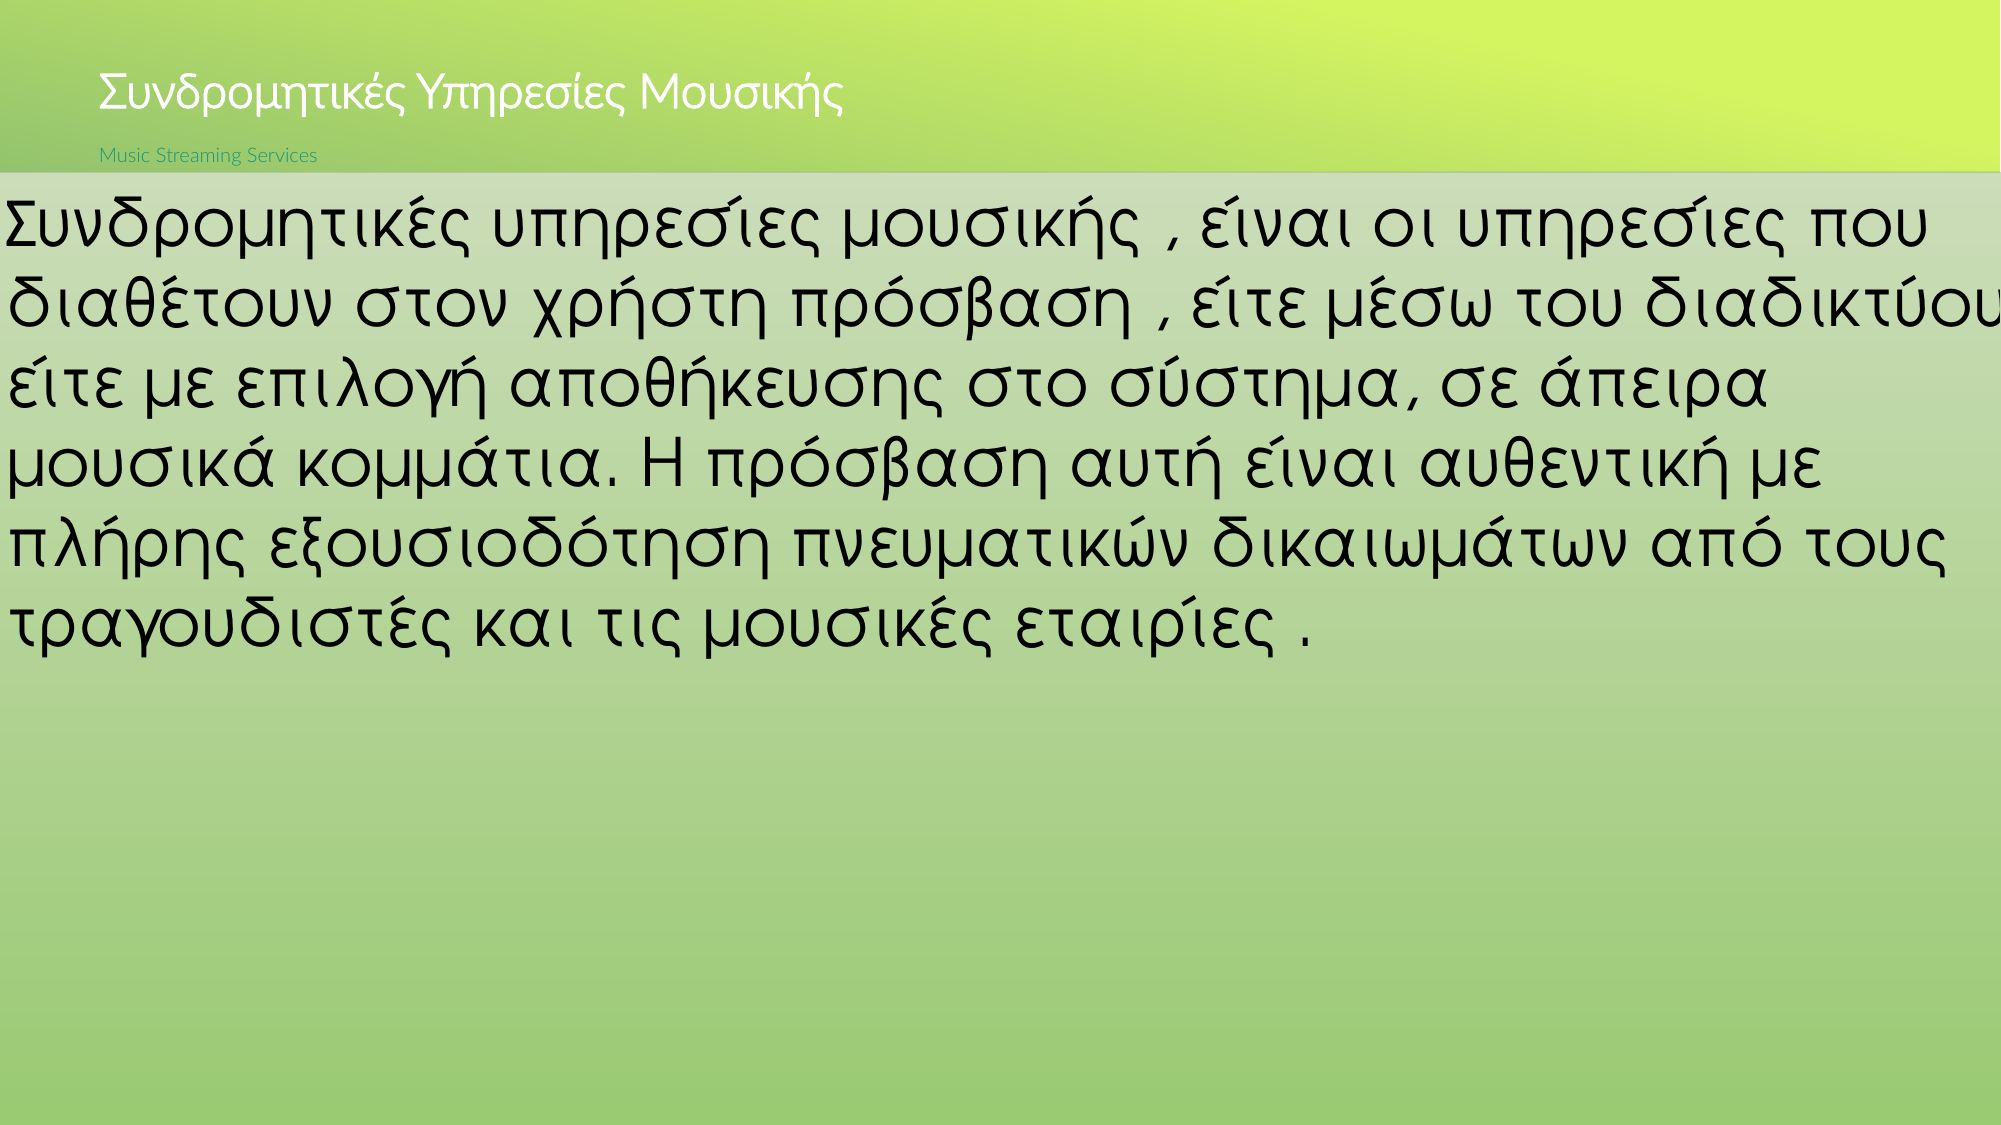

Συνδρομητικές Υπηρεσίες Μουσικής
Music Streaming Services
Συνδρομητικές υπηρεσίες μουσικής , είναι οι υπηρεσίες που διαθέτουν στον χρήστη πρόσβαση , είτε μέσω του διαδικτύου είτε με επιλογή αποθήκευσης στο σύστημα, σε άπειρα μουσικά κομμάτια. Η πρόσβαση αυτή είναι αυθεντική με πλήρης εξουσιοδότηση πνευματικών δικαιωμάτων από τους τραγουδιστές και τις μουσικές εταιρίες .

Ο κάθε χρήστης του διαδικτύου έχει άμεση πρόσβαση σε τεράστιες βιβλιοθήκες μουσικών κομματιών ,από τις πιο πρόσφατες κυκλοφορίες της αγοράς ,μέχρι τις πιο σπάνιες παλιές κυκλοφορίες . Το πρόβλημα της εποχής όμως είναι η διεκδίκηση των copyright .
Στο παρελθόν
Οι άνθρωποι χρησιμοποιούσαν μέσα όπως το ραδιόφωνο για της ανάγκες της ψυχαγωγίας τους. Αργότερα γινόταν η χρήση του βινύλιου και ύστερα των οπτικών δίσκων (CD). Με την άνοδο της τεχνολογίας το αγοραστικό κοινό γνώρισε τις συσκευές mp3 player . Έτσι ο άνθρωπος άρχισε να συμπορεύεται με τη μουσική κατά όλη την διάρκεια της ημέρας . Με την στενή σχέση του ανθρώπου με το έξυπνο κινητό του , καθώς και με την 24ώρη πρόσβαση στο Internet, δημιουργείτε μια ευκαιρία που οι άνθρωποι έχουν αποδεχτεί .